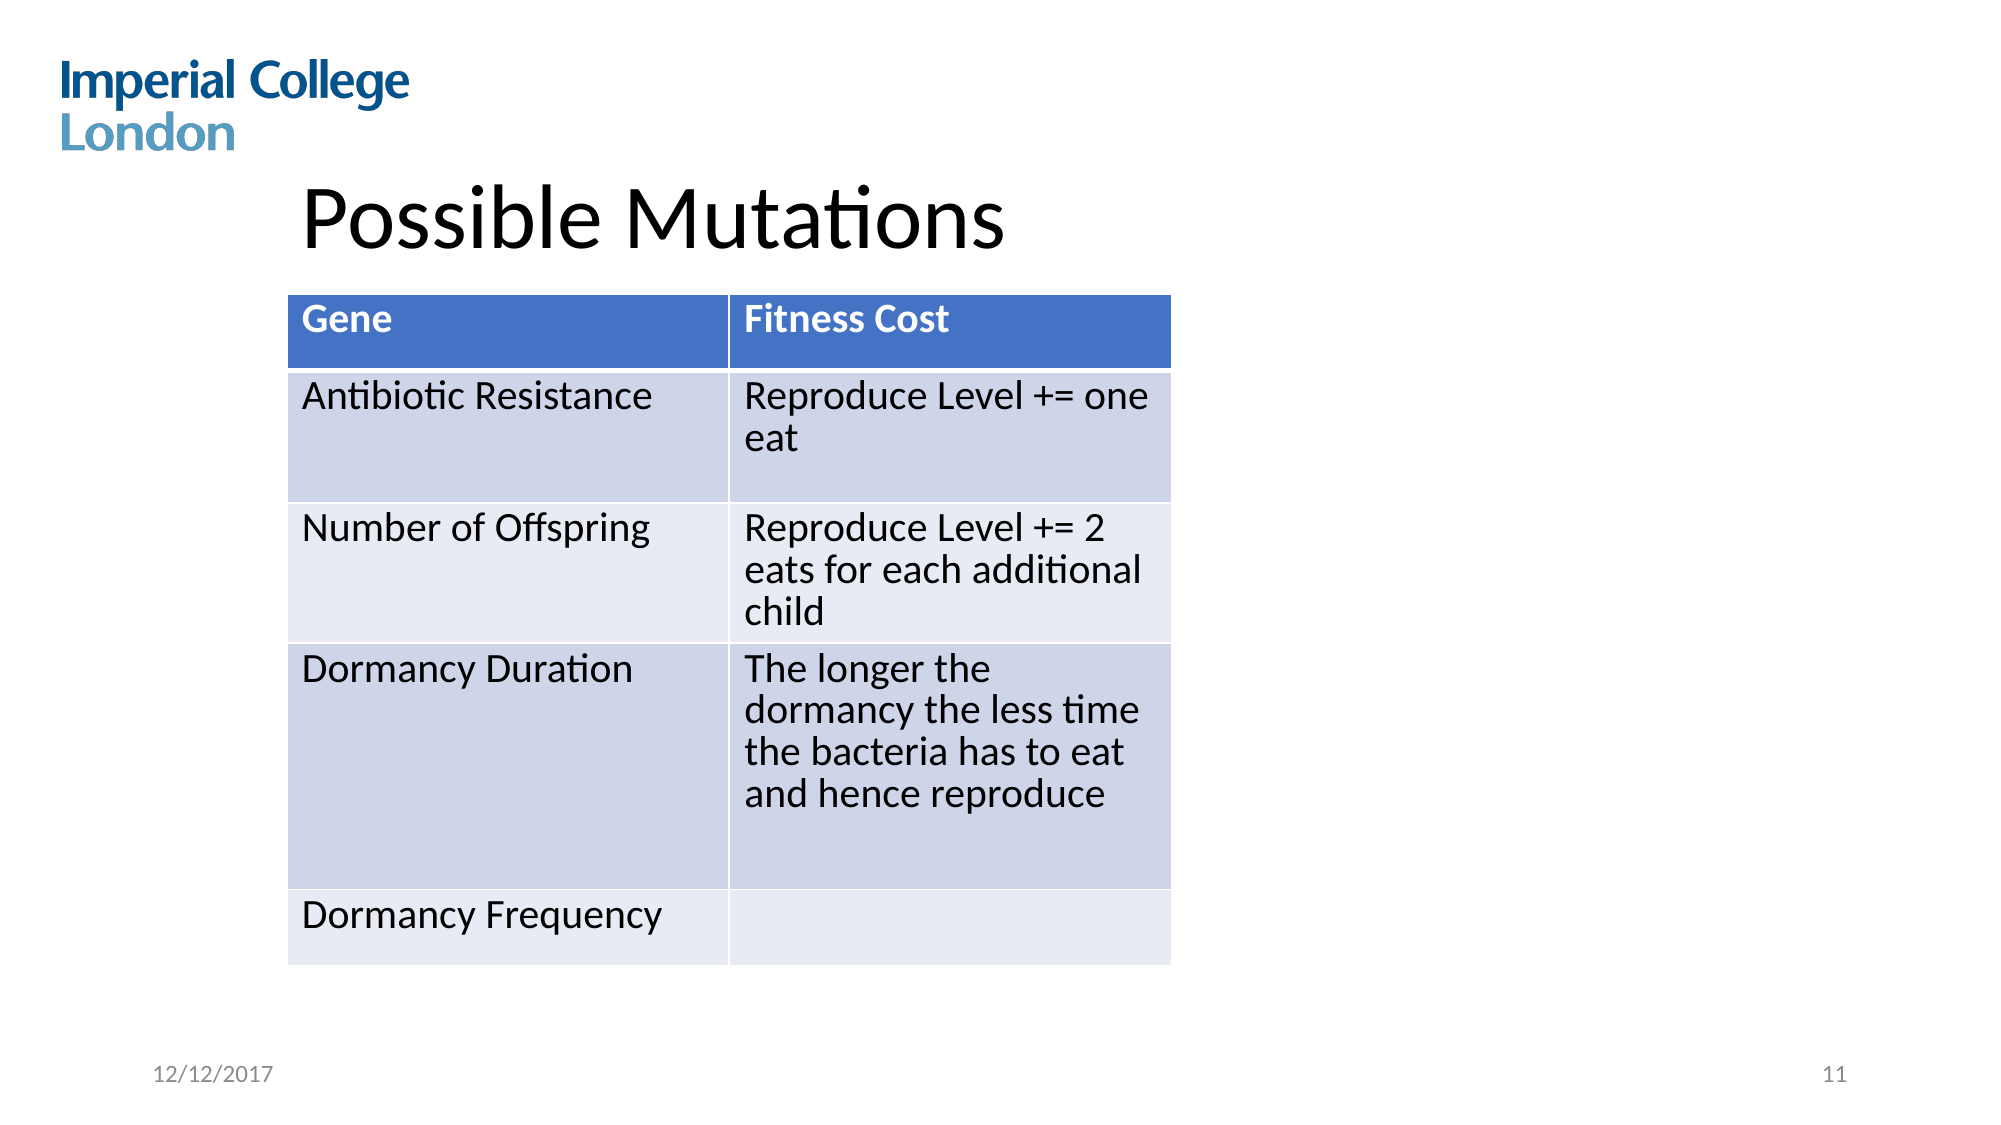

# Possible Mutations
| Gene | Fitness Cost |
| --- | --- |
| Antibiotic Resistance | Reproduce Level += one eat |
| Number of Offspring | Reproduce Level += 2 eats for each additional child |
| Dormancy Duration | The longer the dormancy the less time the bacteria has to eat and hence reproduce |
| Dormancy Frequency |  |
12/12/2017

11